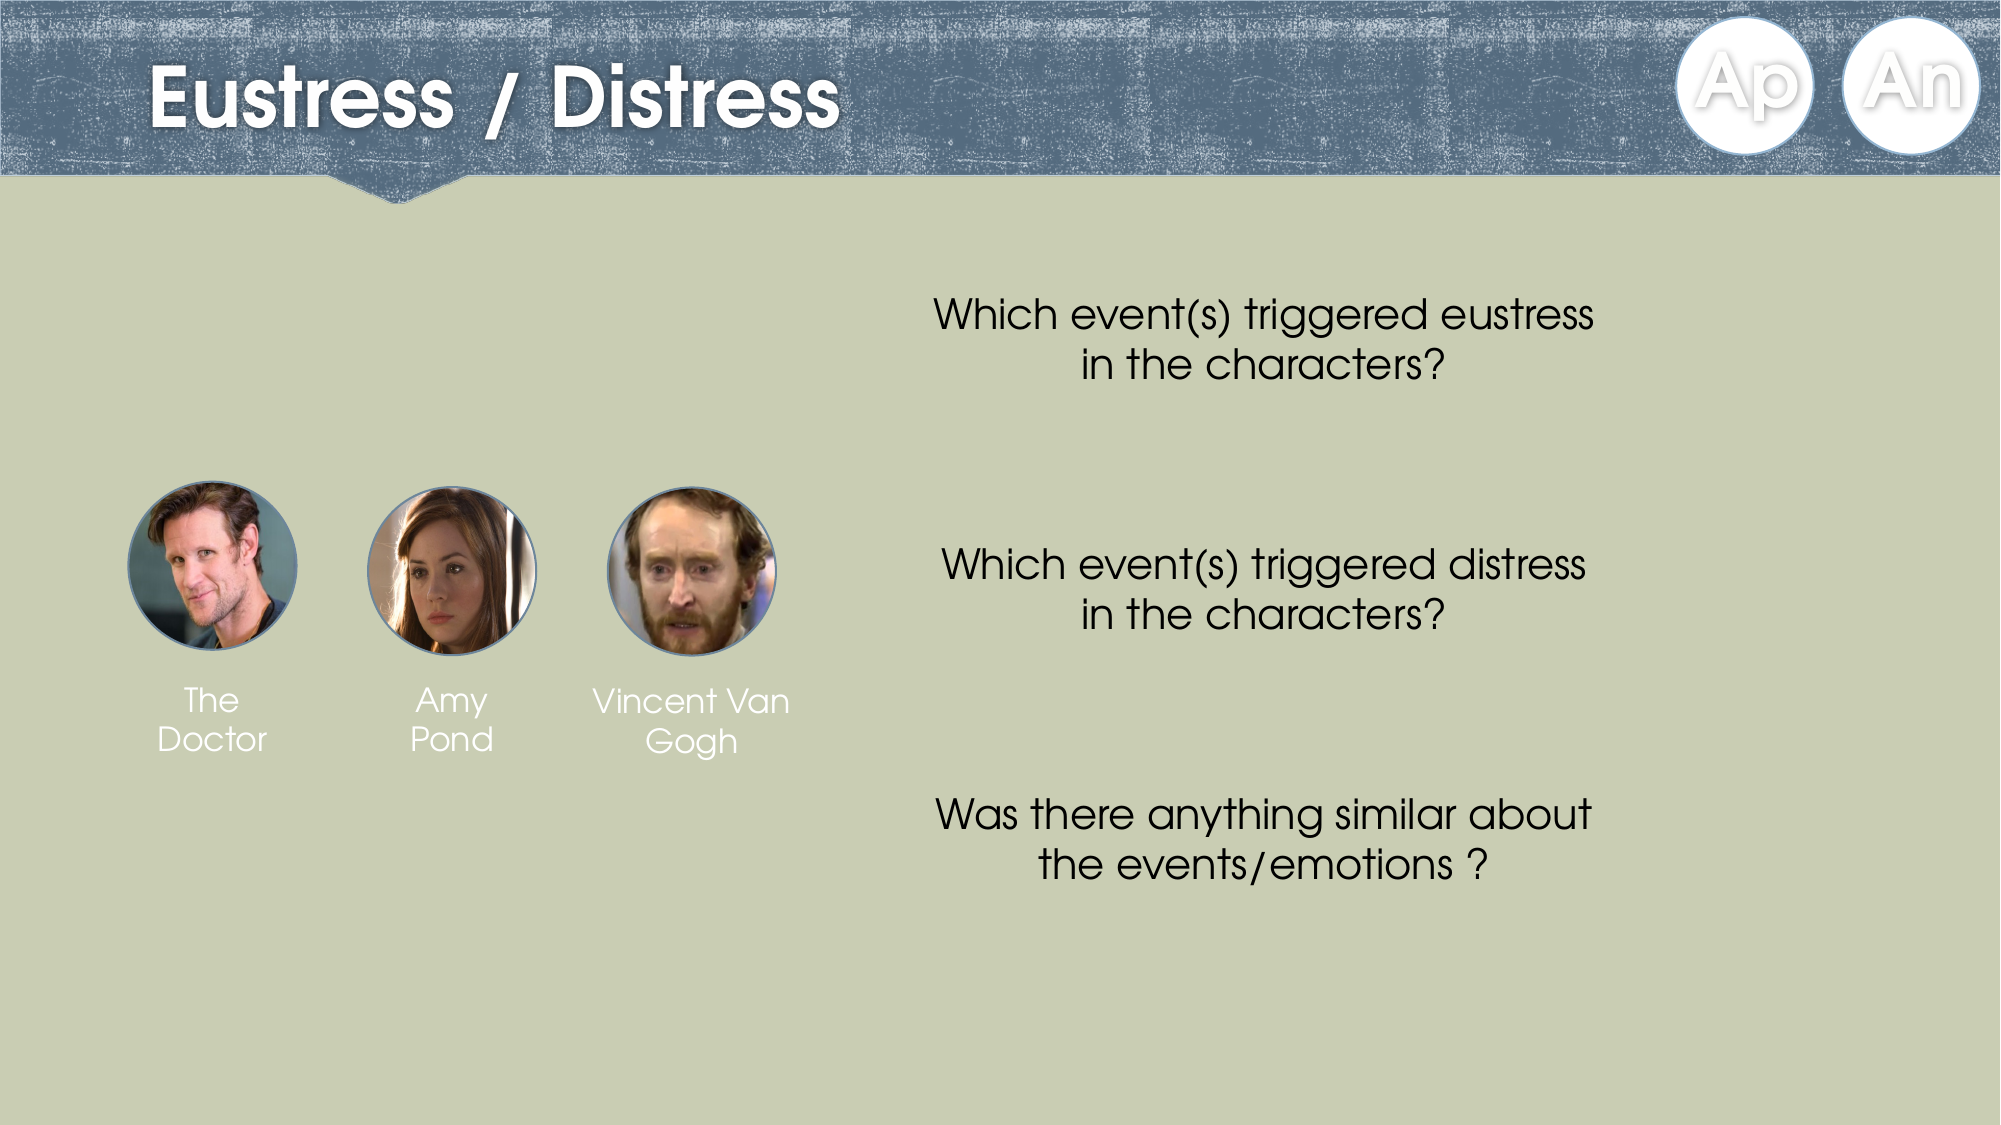

Ap

An
# Eustress / Distress
Which event(s) triggered eustress in the characters?

Which event(s) triggered distress in the characters?

Was there anything similar about the events/emotions ?

The
Doctor
Amy
Pond
Vincent Van Gogh